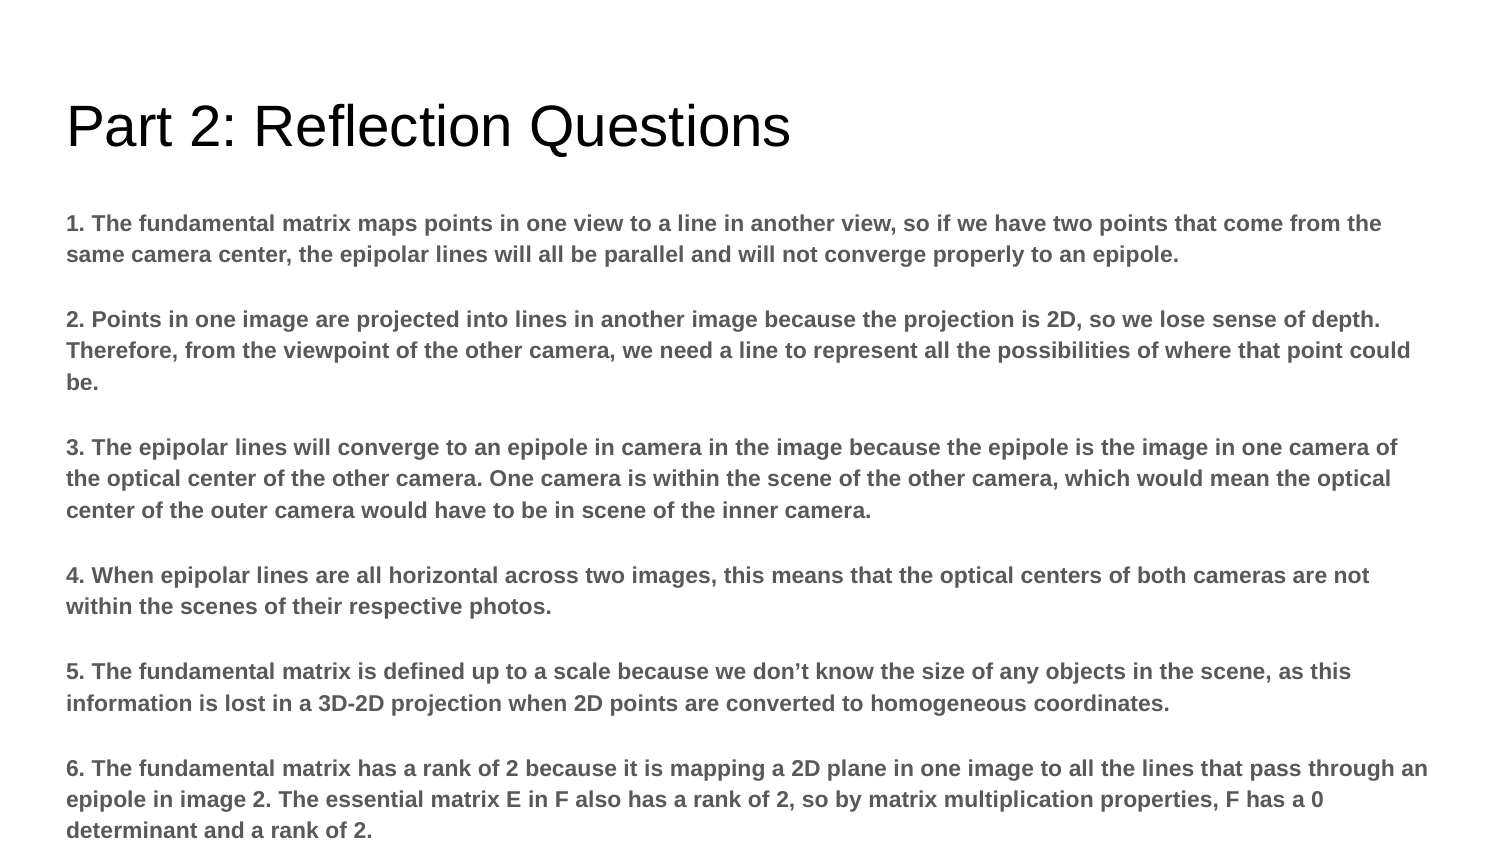

# Part 2: Reflection Questions
1. The fundamental matrix maps points in one view to a line in another view, so if we have two points that come from the same camera center, the epipolar lines will all be parallel and will not converge properly to an epipole.
2. Points in one image are projected into lines in another image because the projection is 2D, so we lose sense of depth. Therefore, from the viewpoint of the other camera, we need a line to represent all the possibilities of where that point could be.
3. The epipolar lines will converge to an epipole in camera in the image because the epipole is the image in one camera of the optical center of the other camera. One camera is within the scene of the other camera, which would mean the optical center of the outer camera would have to be in scene of the inner camera.
4. When epipolar lines are all horizontal across two images, this means that the optical centers of both cameras are not within the scenes of their respective photos.
5. The fundamental matrix is defined up to a scale because we don’t know the size of any objects in the scene, as this information is lost in a 3D-2D projection when 2D points are converted to homogeneous coordinates.
6. The fundamental matrix has a rank of 2 because it is mapping a 2D plane in one image to all the lines that pass through an epipole in image 2. The essential matrix E in F also has a rank of 2, so by matrix multiplication properties, F has a 0 determinant and a rank of 2.